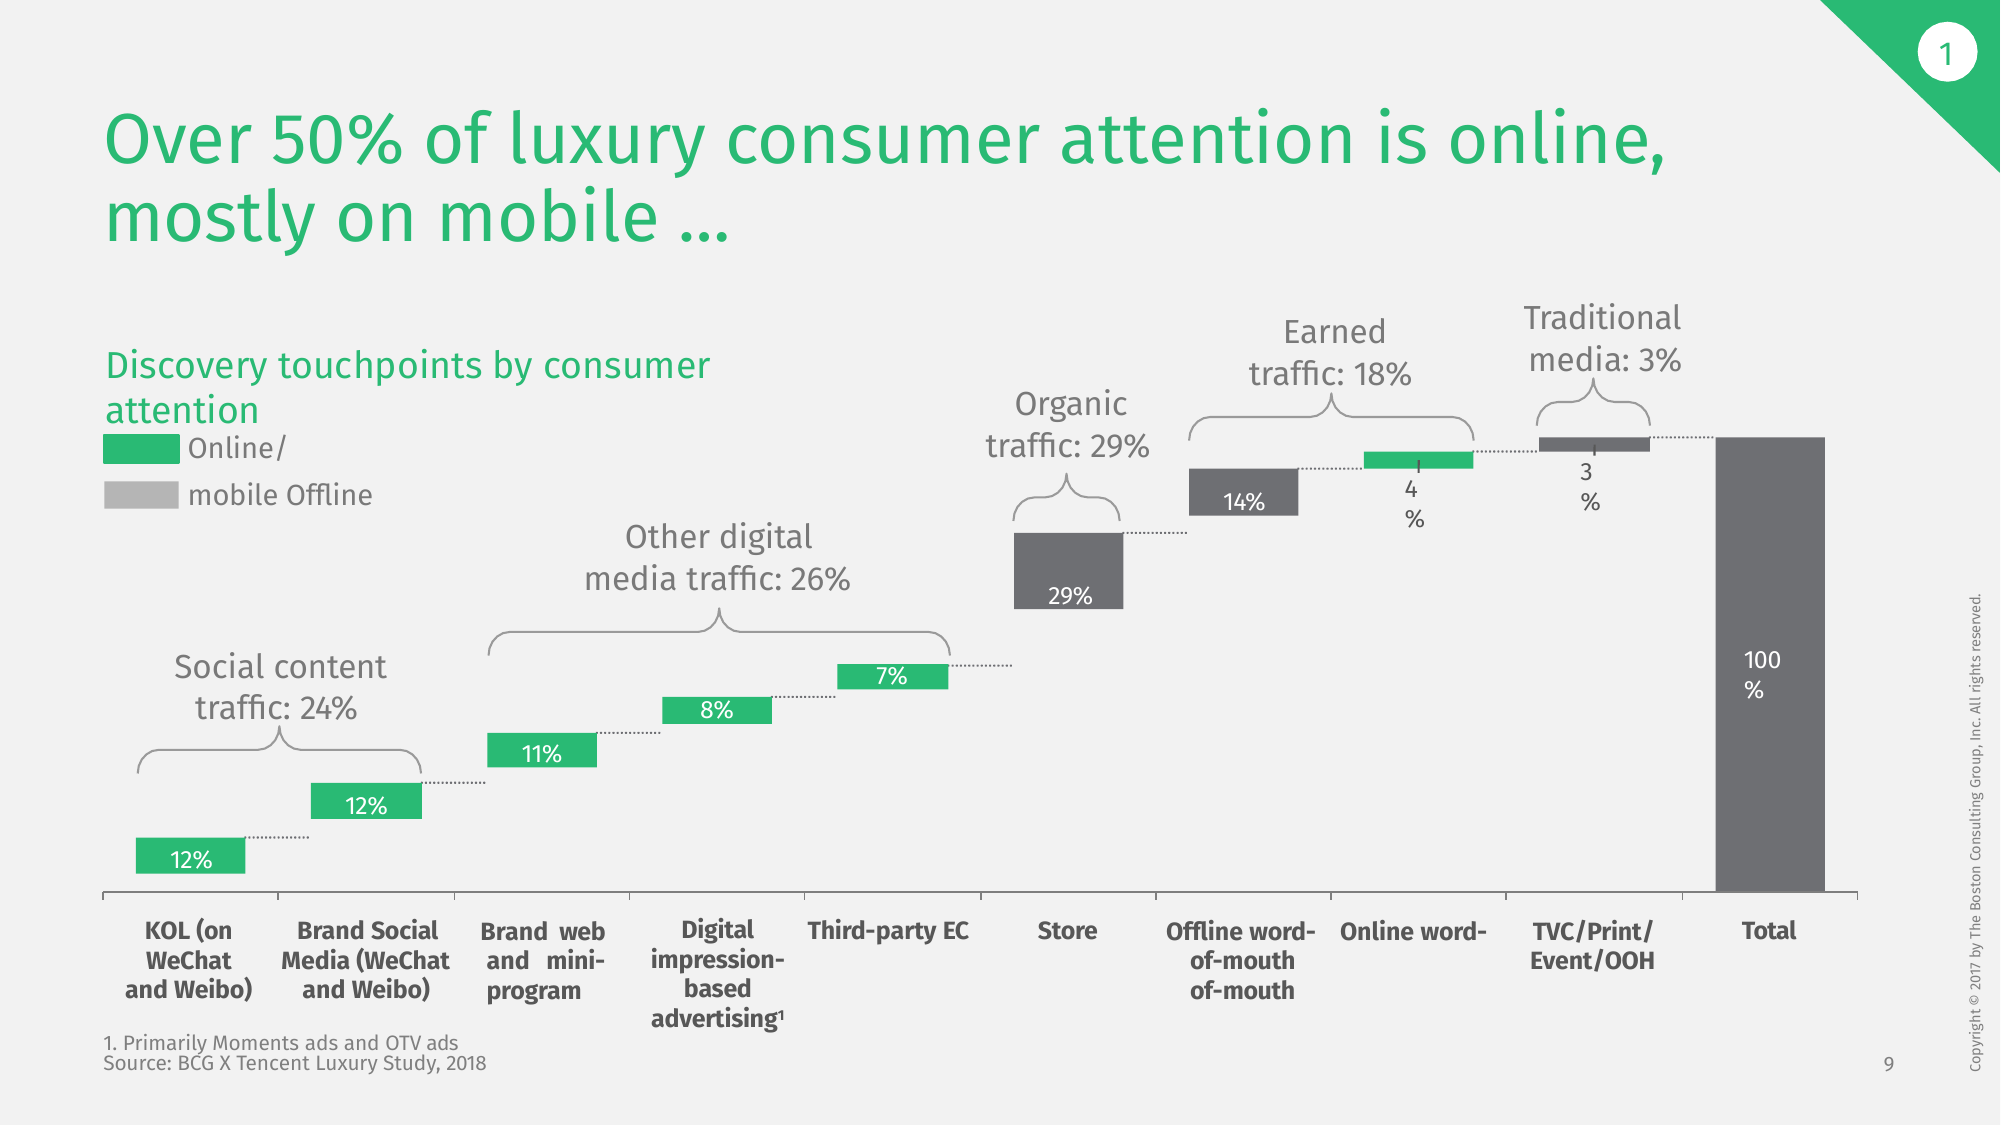

1
# Over 50% of luxury consumer attention is online, mostly on mobile …
Traditional media: 3%
Earned traffic: 18%
Discovery touchpoints by consumer attention

Organic traffic: 29%
Online/mobile Offline

3%
14%
4%
Other digital media traffic: 26%

29%
Copyright © 2017 by The Boston Consulting Group, Inc. All rights reserved.
100%
Social content traffic: 24%
7%

8%

11%
12%

12%
KOL (on	Brand Social
Brand web and mini- program
Digital impression- based advertising1
Third-party EC
Store
Offline word-	Online word- of-mouth		of-mouth
TVC/Print/ Event/OOH
Total
WeChat	Media (WeChat
and Weibo)	and Weibo)
1. Primarily Moments ads and OTV ads Source: BCG X Tencent Luxury Study, 2018
9